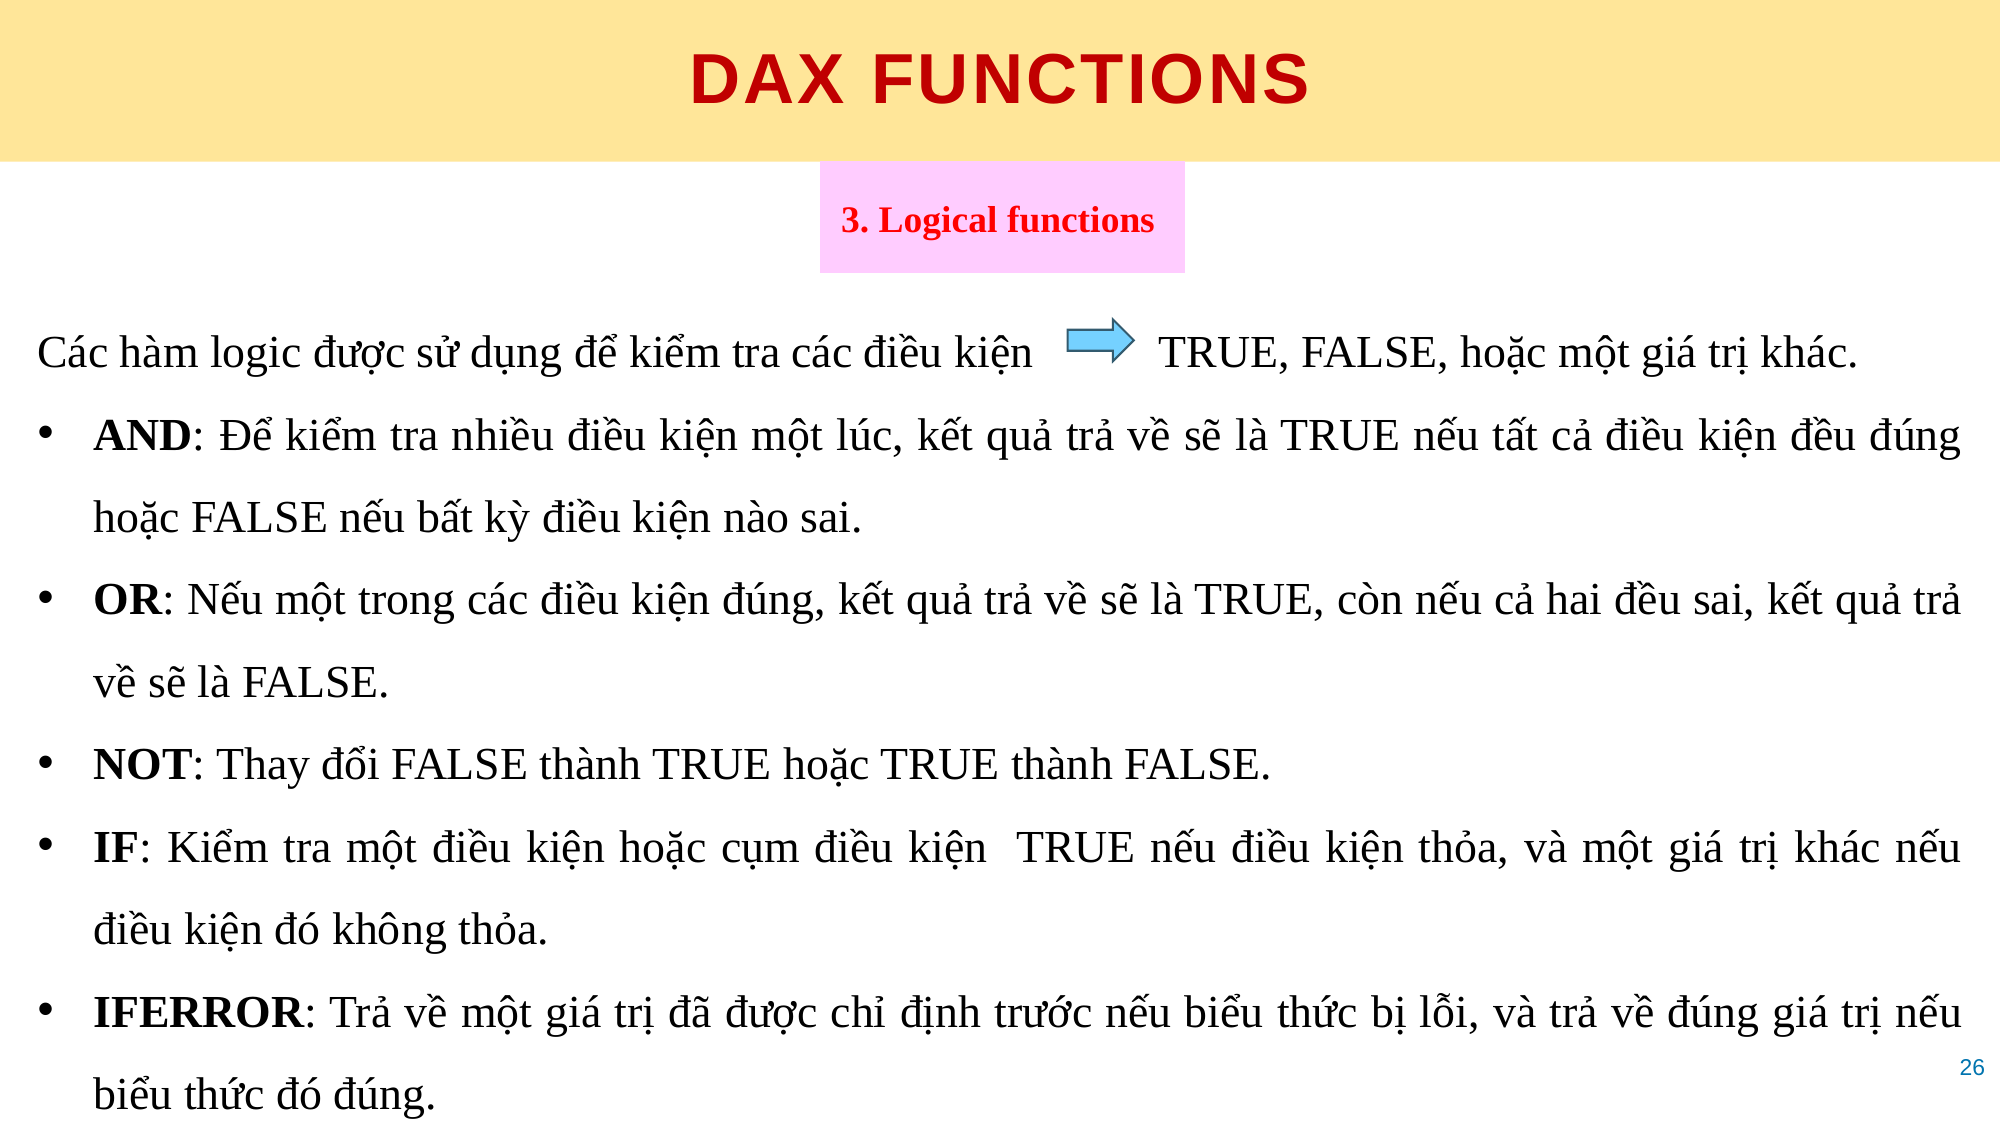

# DAX FUNCTIONS

3. Logical functions
Các hàm logic được sử dụng để kiểm tra các điều kiện           TRUE, FALSE, hoặc một giá trị khác.
AND: Để kiểm tra nhiều điều kiện một lúc, kết quả trả về sẽ là TRUE nếu tất cả điều kiện đều đúng hoặc FALSE nếu bất kỳ điều kiện nào sai.
OR: Nếu một trong các điều kiện đúng, kết quả trả về sẽ là TRUE, còn nếu cả hai đều sai, kết quả trả về sẽ là FALSE.
NOT: Thay đổi FALSE thành TRUE hoặc TRUE thành FALSE.
IF: Kiểm tra một điều kiện hoặc cụm điều kiện  TRUE nếu điều kiện thỏa, và một giá trị khác nếu điều kiện đó không thỏa.
IFERROR: Trả về một giá trị đã được chỉ định trước nếu biểu thức bị lỗi, và trả về đúng giá trị nếu biểu thức đó đúng.

26